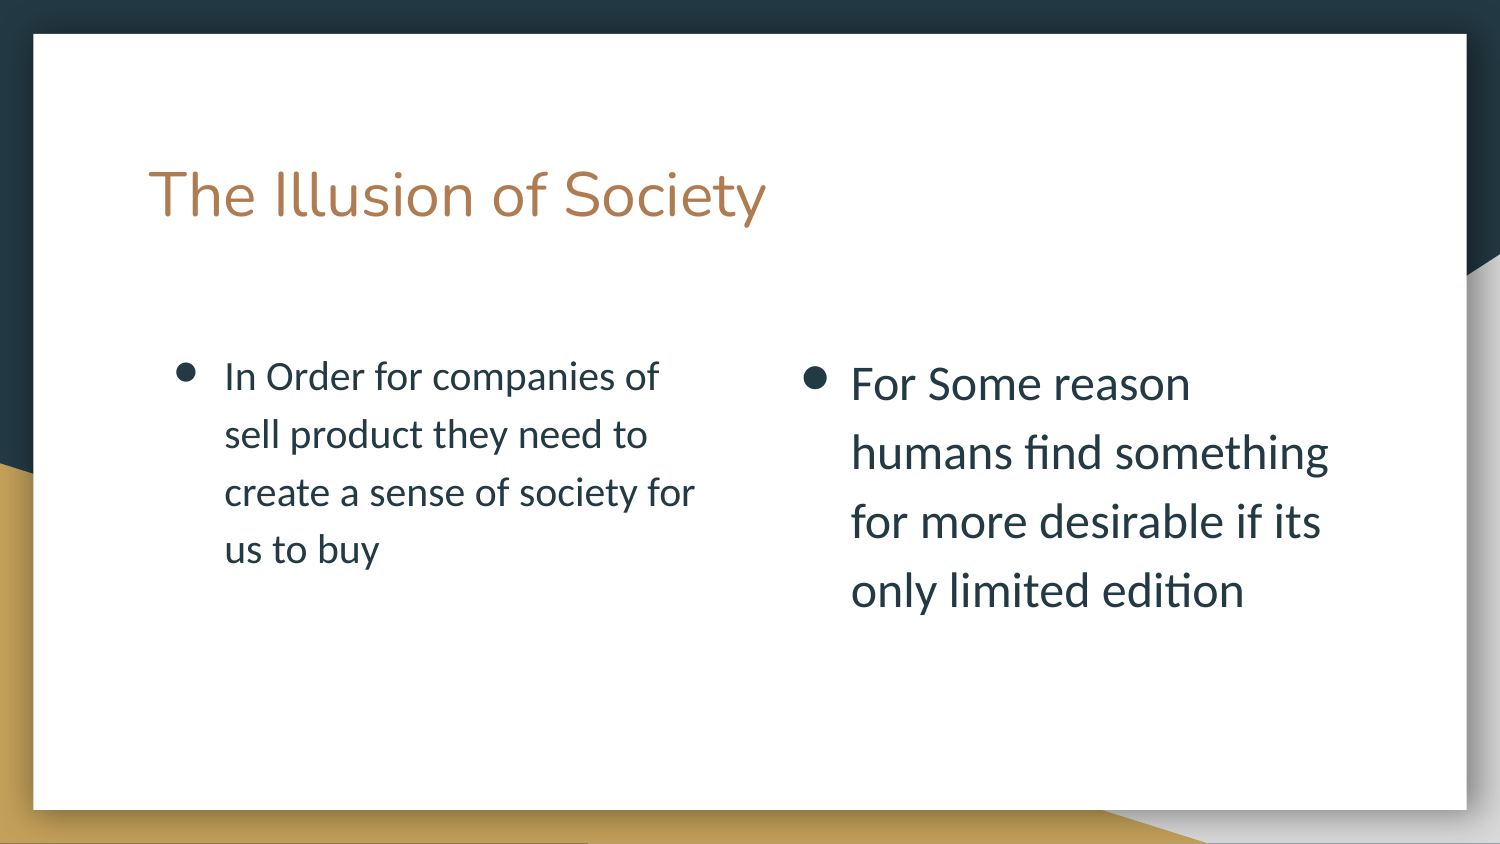

# The Illusion of Society
In Order for companies of sell product they need to create a sense of society for us to buy
For Some reason humans find something for more desirable if its only limited edition